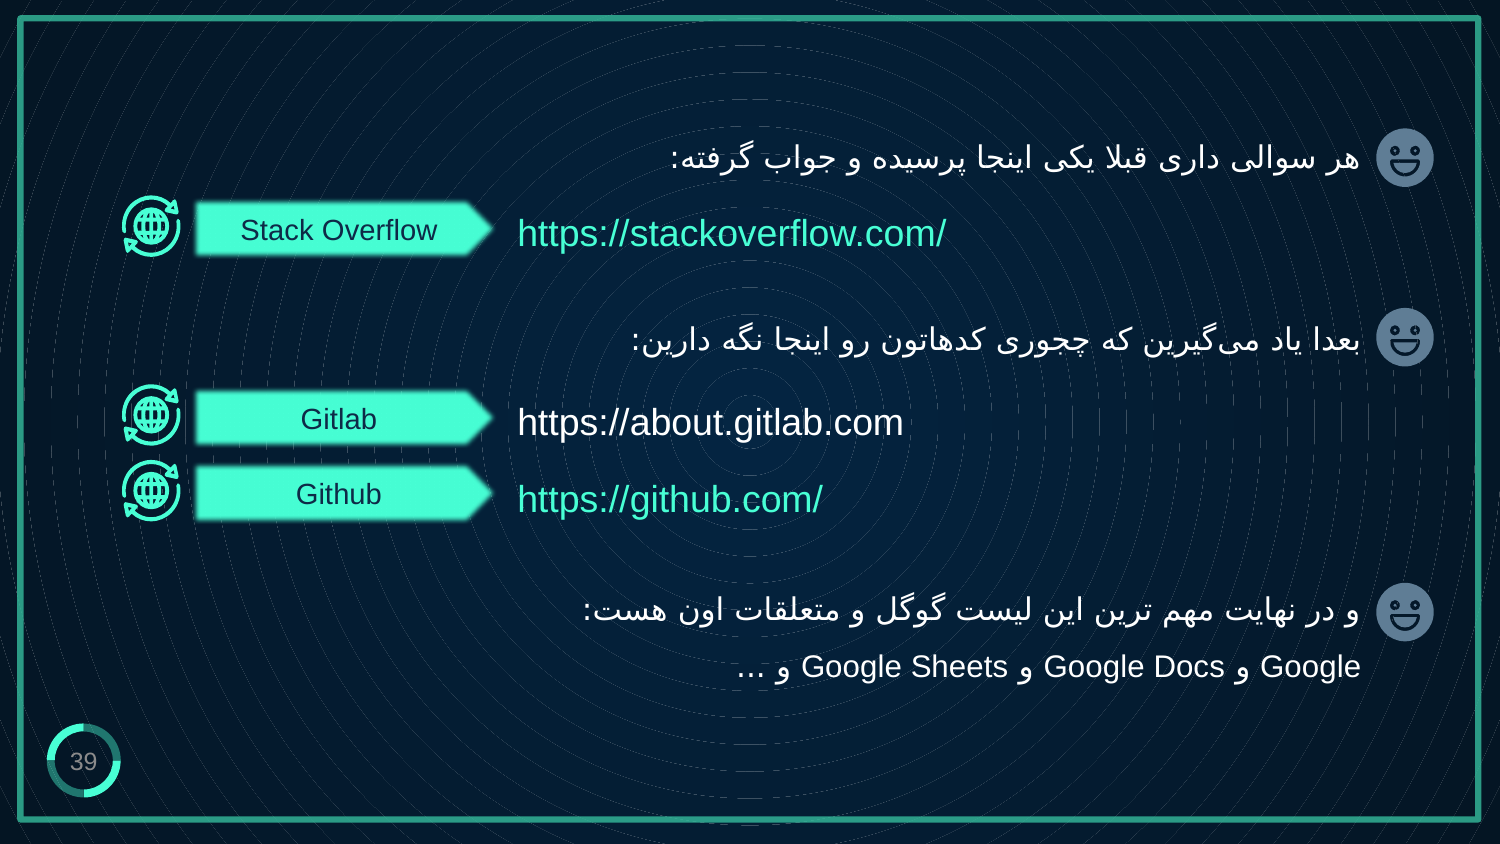

هر سوالی داری قبلا یکی اینجا پرسیده و جواب گرفته:

Stack Overflow
https://stackoverflow.com/

بعدا یاد می‌گیرین که چجوری کدهاتون رو اینجا نگه دارین:

Gitlab
https://about.gitlab.com

Github
https://github.com/
و در نهایت مهم ترین این لیست گوگل و متعلقات اون هست:
Google و Google Docs و Google Sheets و ...

39